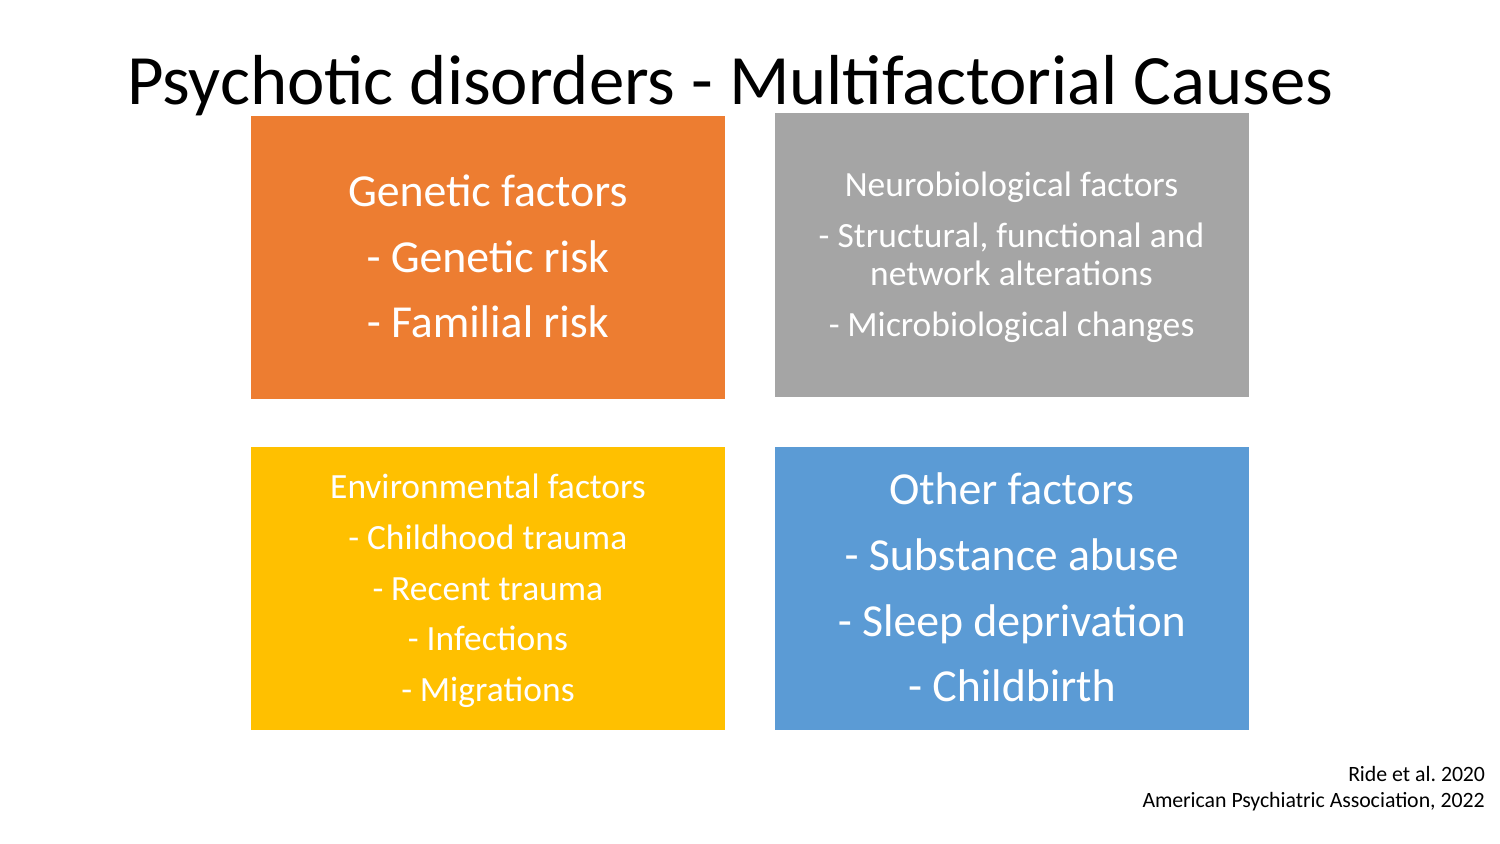

# Psychotic disorders - Multifactorial Causes
Genetic factors
- Genetic risk
- Familial risk
Neurobiological factors
- Structural, functional and network alterations
- Microbiological changes
Environmental factors
- Childhood trauma
- Recent trauma
- Infections
- Migrations
Other factors
- Substance abuse
- Sleep deprivation
- Childbirth
Ride et al. 2020
American Psychiatric Association, 2022